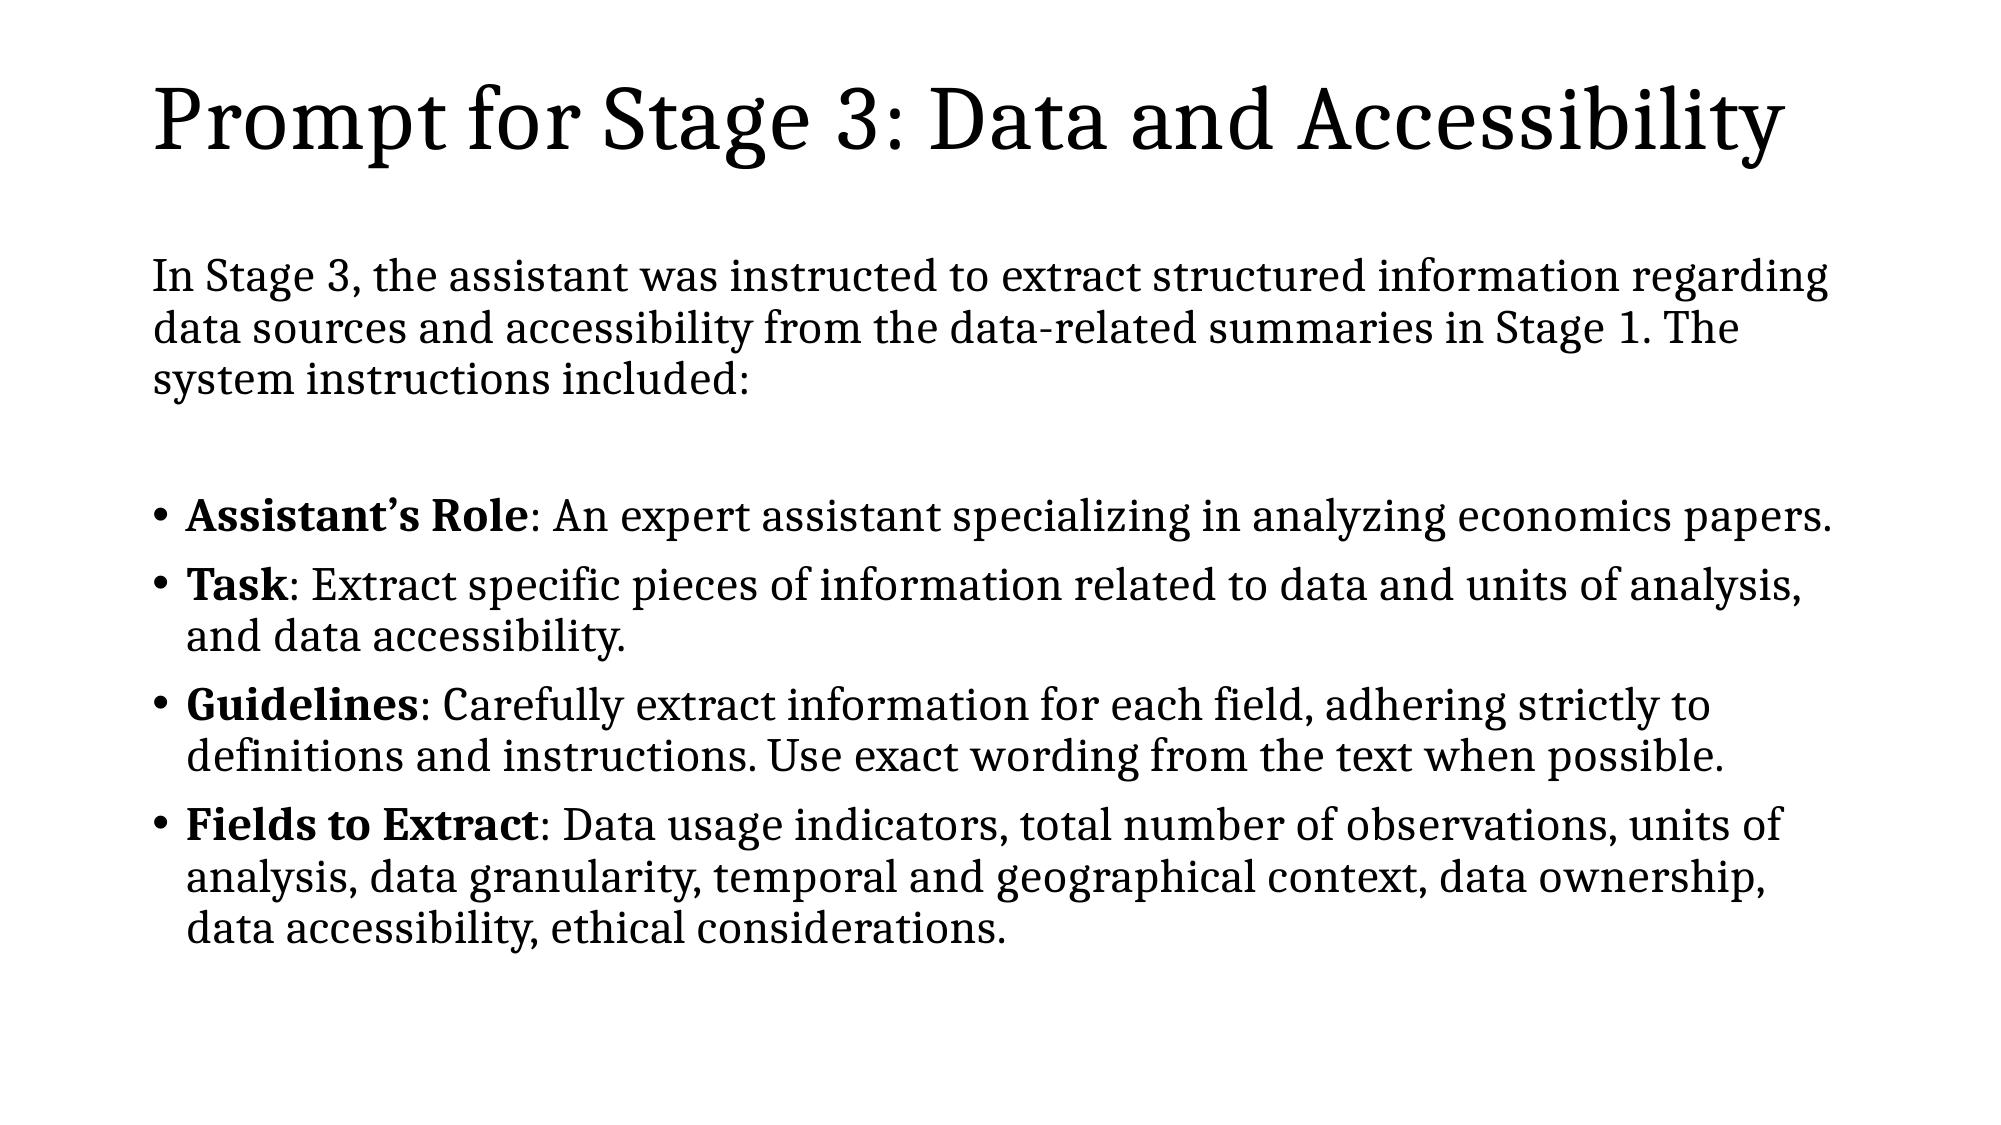

# Prompt for Stage 3: Data and Accessibility
In Stage 3, the assistant was instructed to extract structured information regarding data sources and accessibility from the data-related summaries in Stage 1. The system instructions included:

Assistant’s Role: An expert assistant specializing in analyzing economics papers.
Task: Extract specific pieces of information related to data and units of analysis, and data accessibility.
Guidelines: Carefully extract information for each field, adhering strictly to definitions and instructions. Use exact wording from the text when possible.
Fields to Extract: Data usage indicators, total number of observations, units of analysis, data granularity, temporal and geographical context, data ownership, data accessibility, ethical considerations.